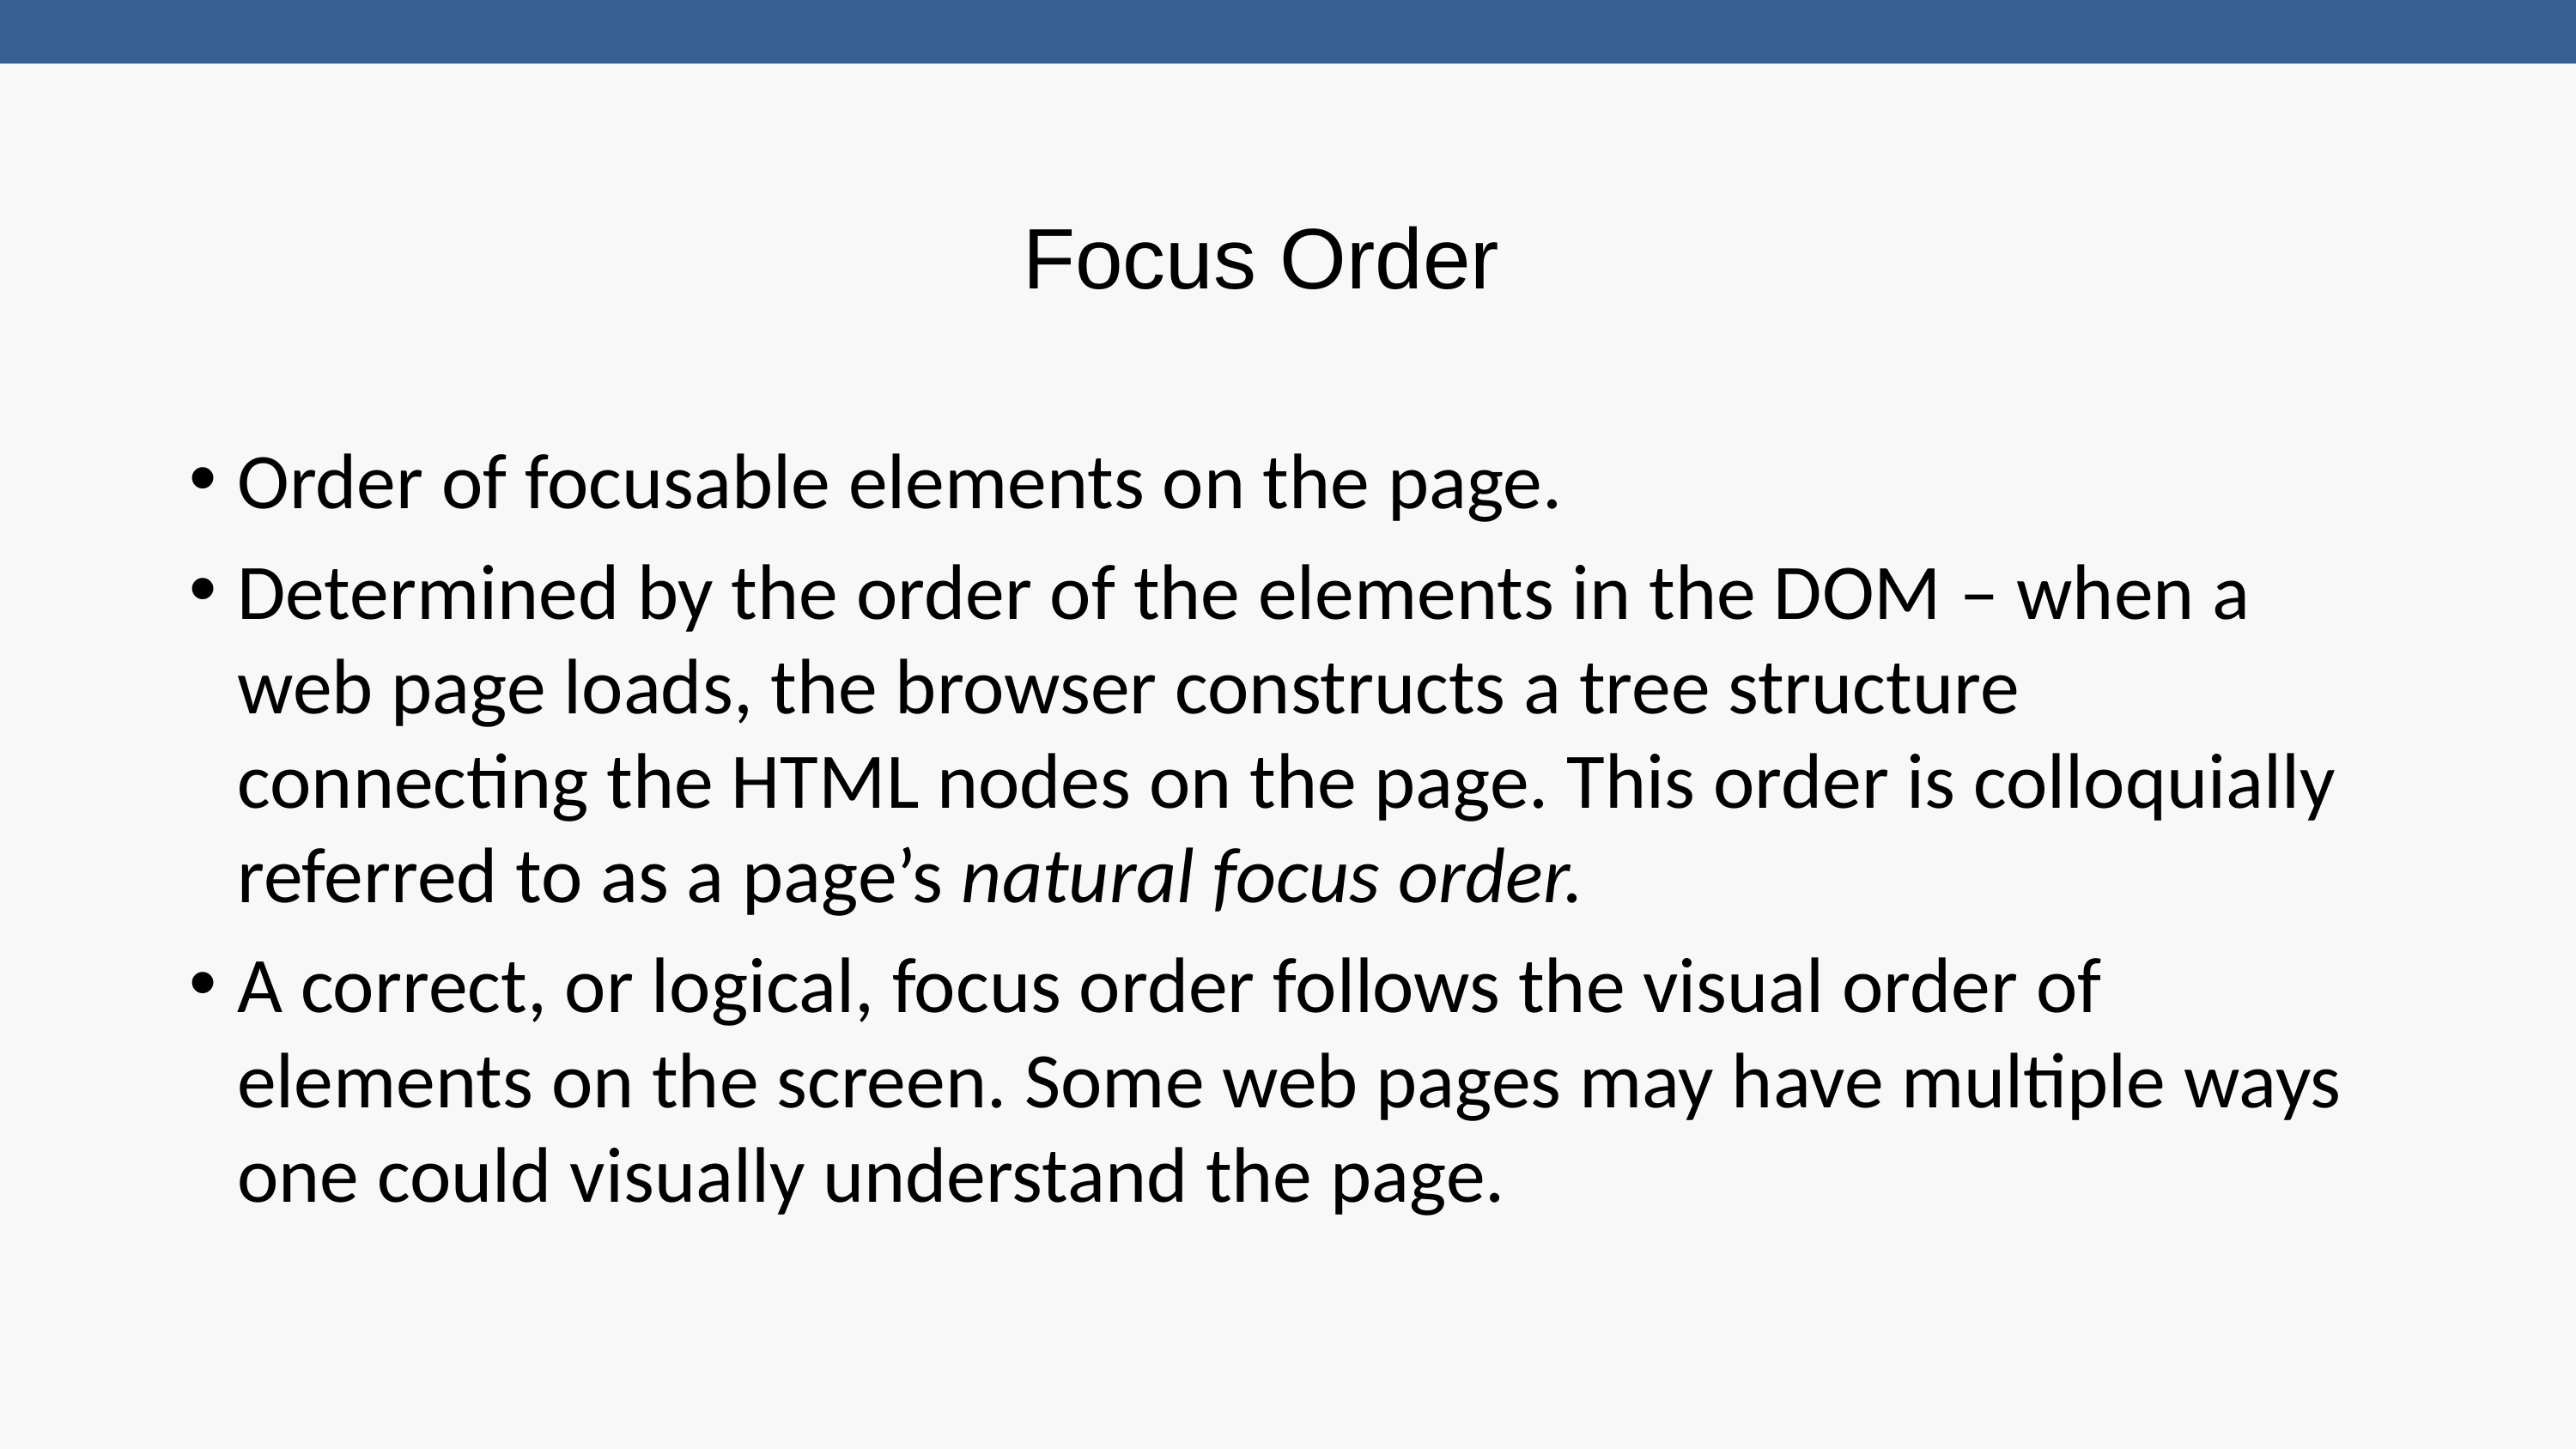

Focus Order
Order of focusable elements on the page.
Determined by the order of the elements in the DOM – when a web page loads, the browser constructs a tree structure connecting the HTML nodes on the page. This order is colloquially referred to as a page’s natural focus order.
A correct, or logical, focus order follows the visual order of elements on the screen. Some web pages may have multiple ways one could visually understand the page.